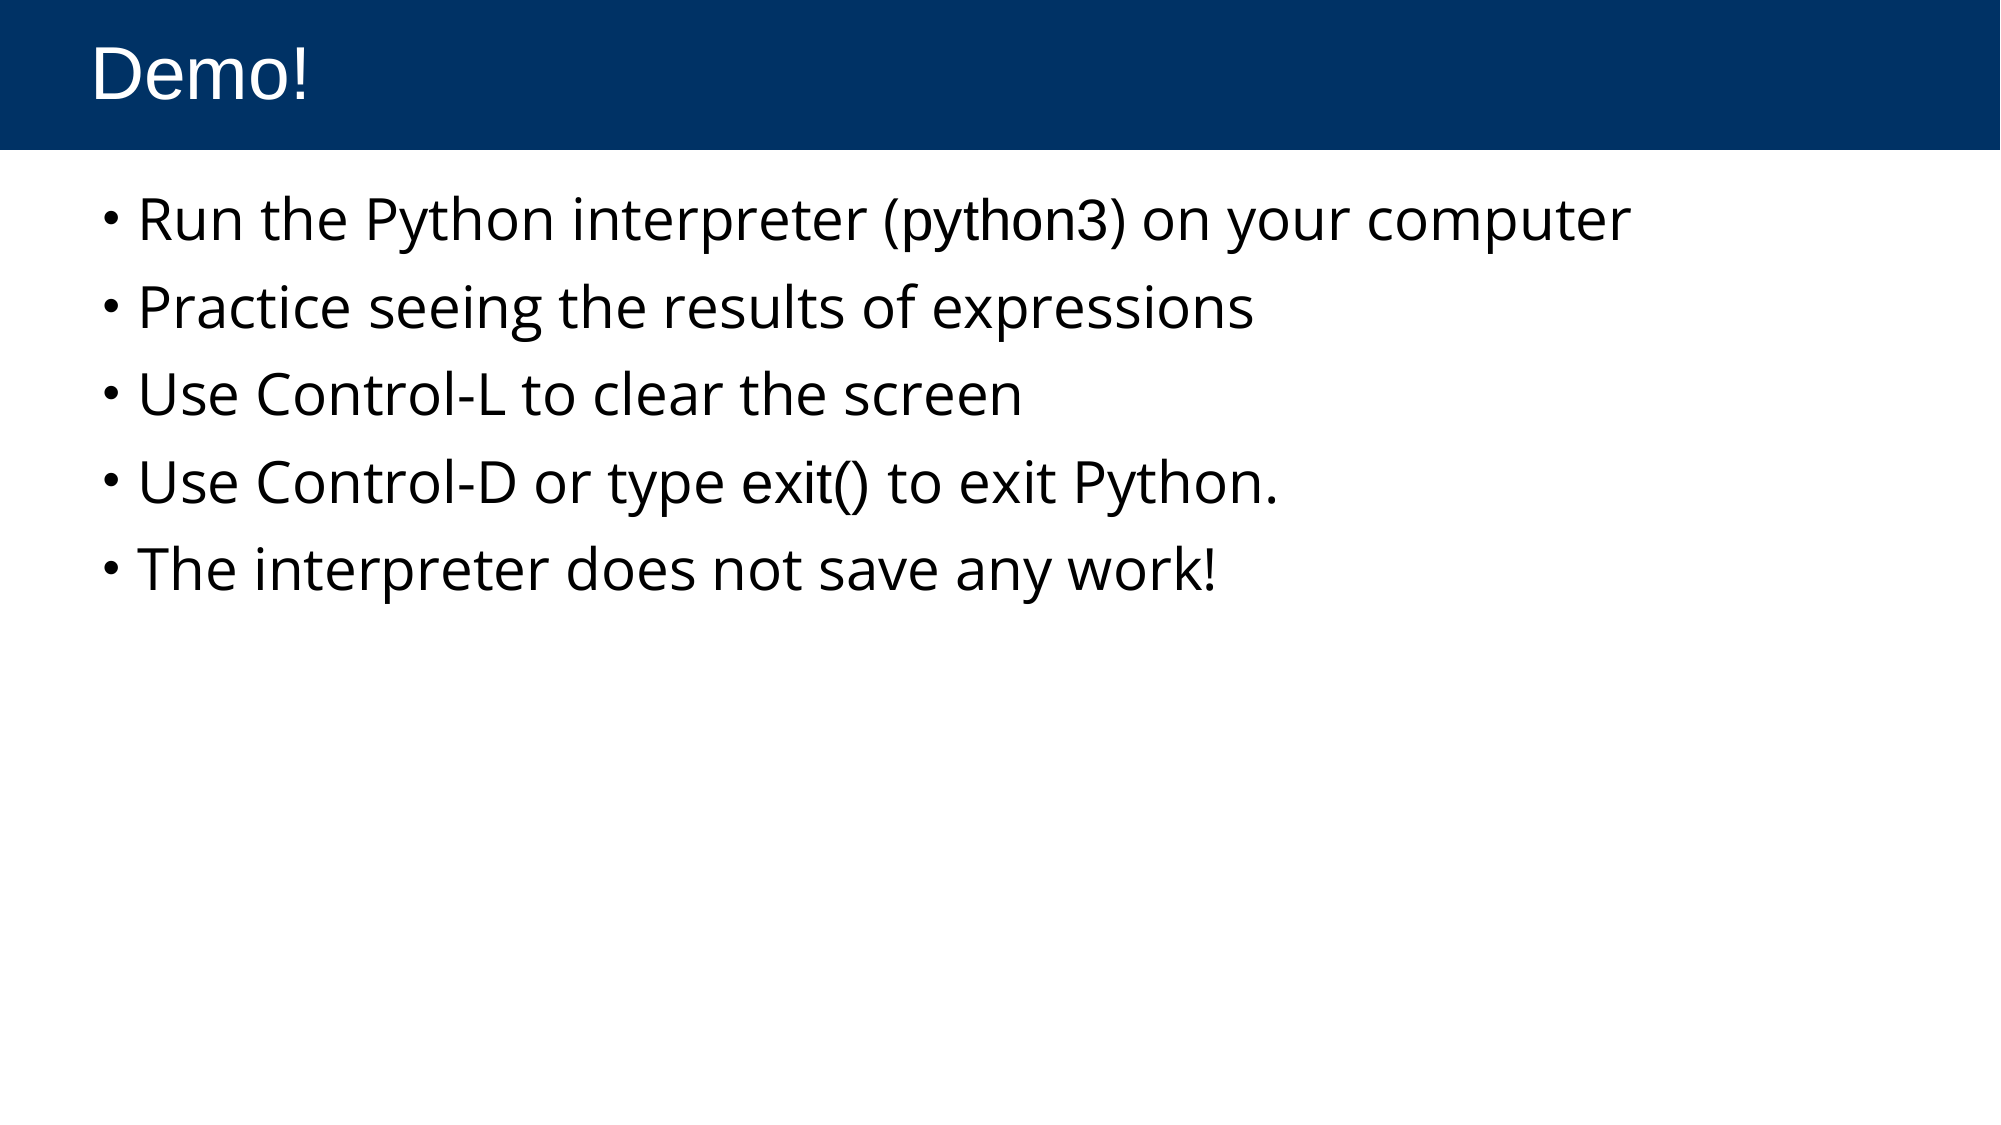

# Demo!
 Run the Python interpreter (python3) on your computer
 Practice seeing the results of expressions
 Use Control-L to clear the screen
 Use Control-D or type exit() to exit Python.
 The interpreter does not save any work!